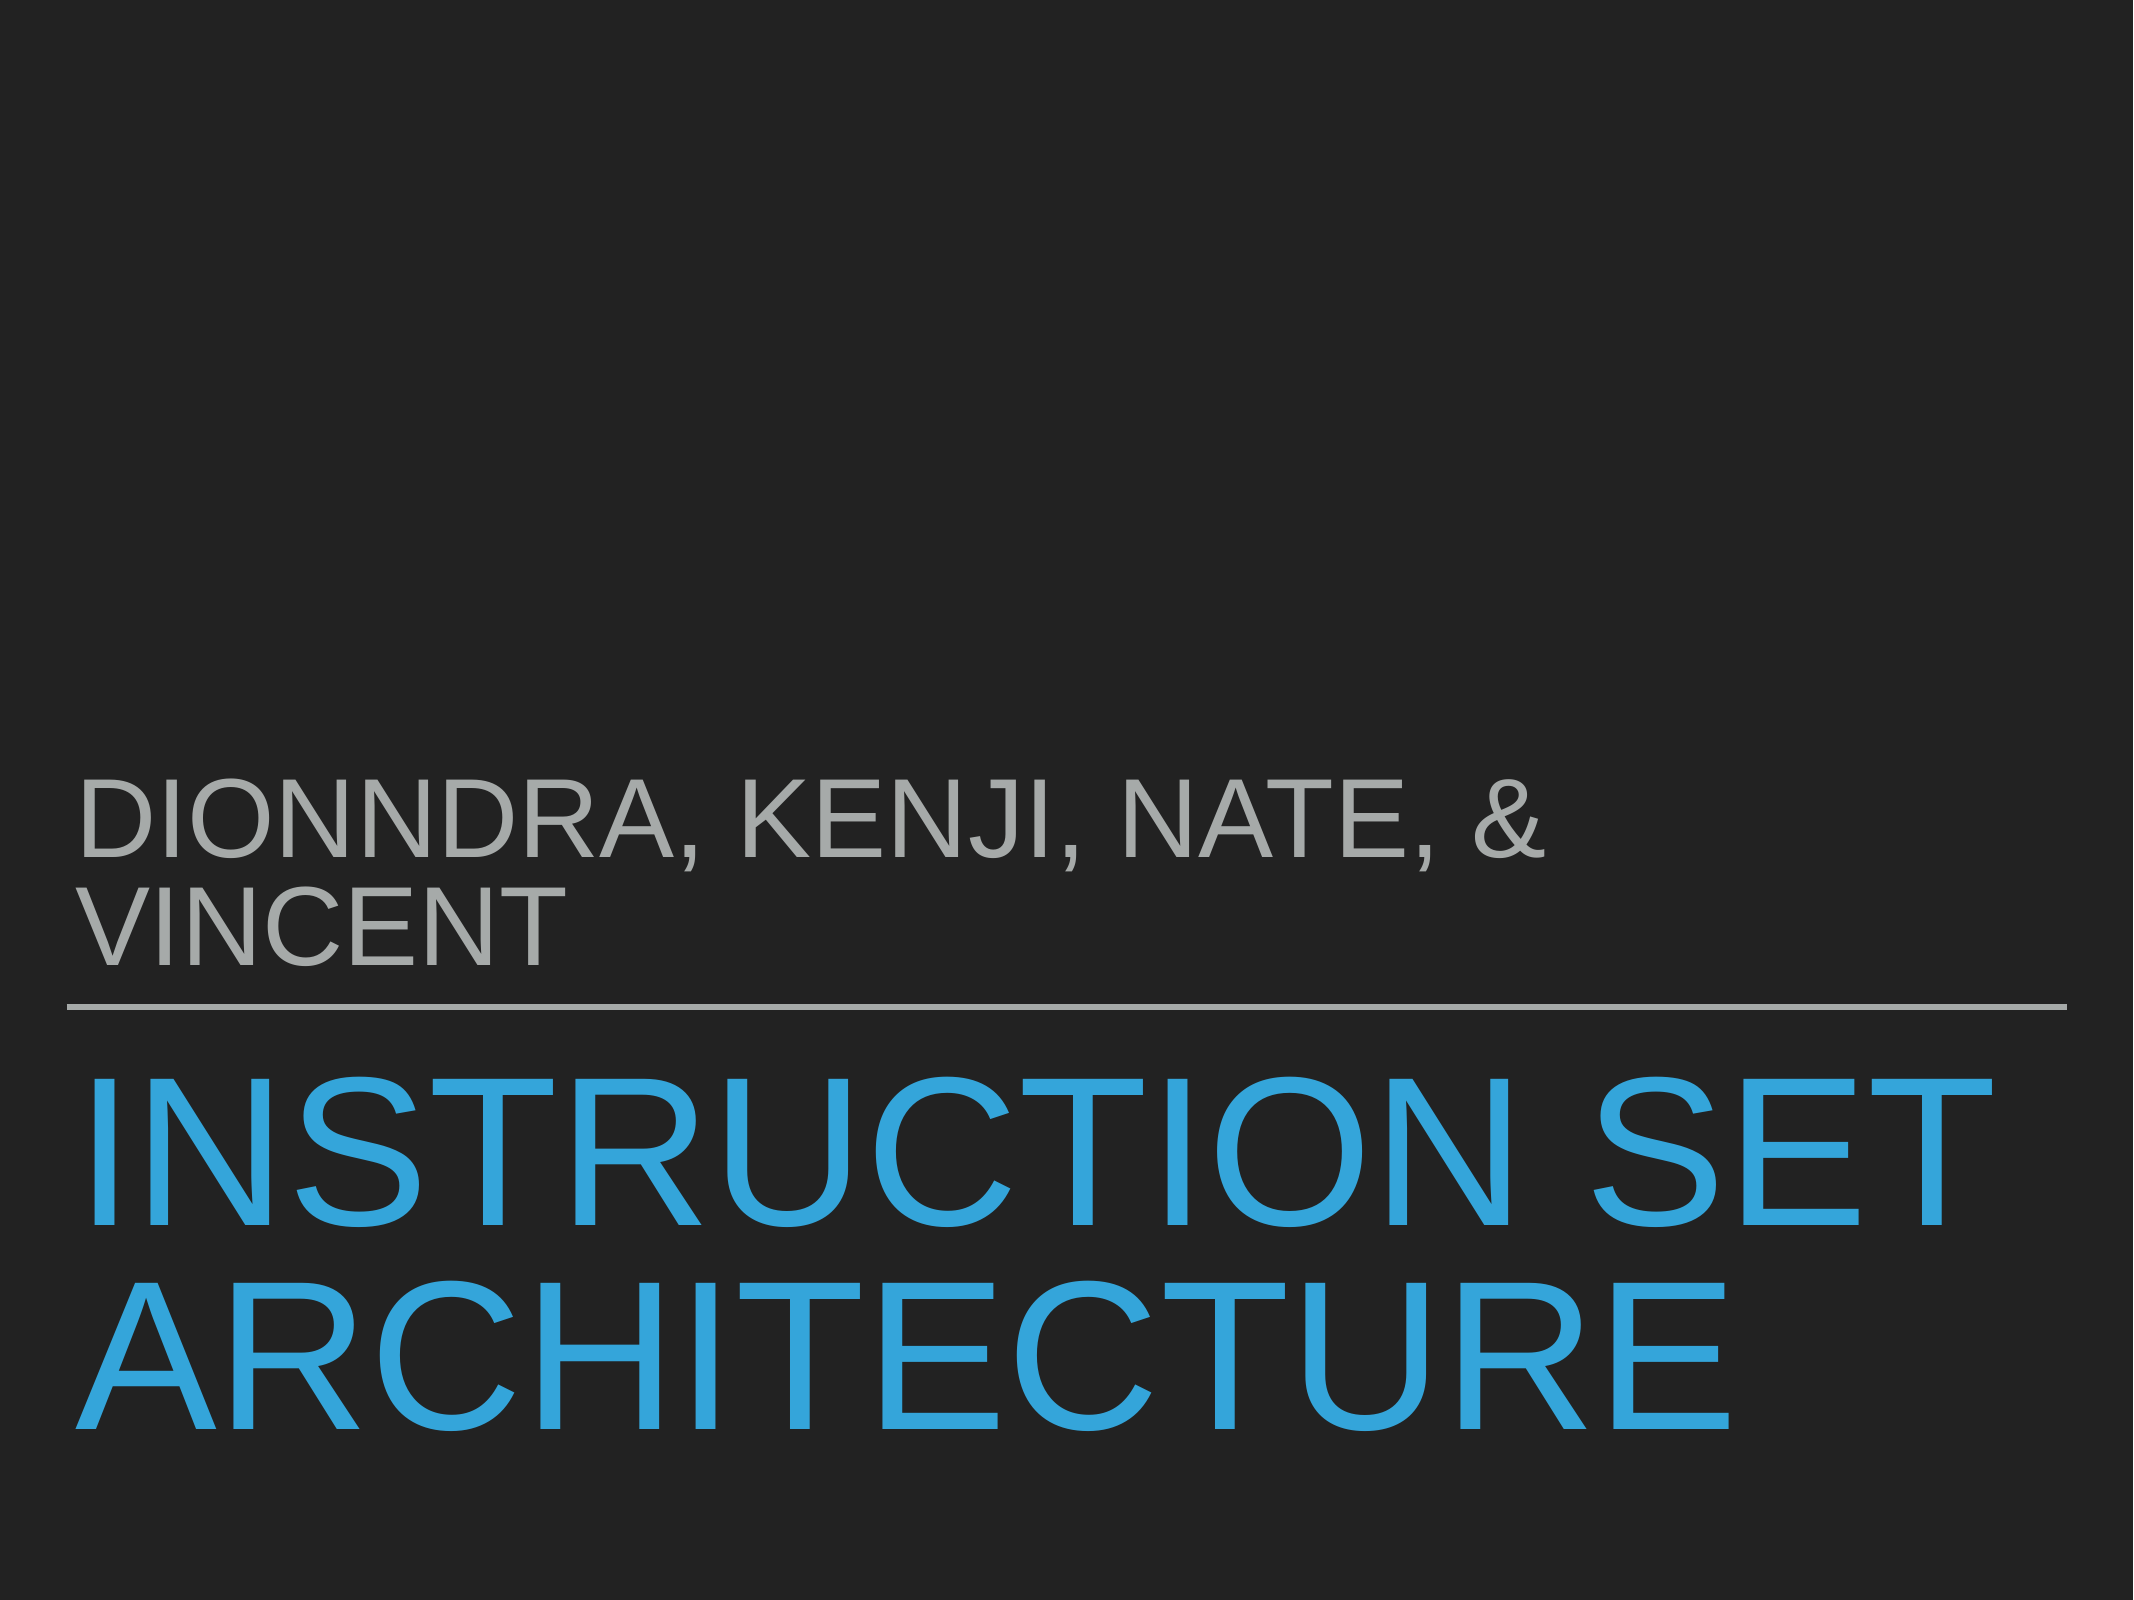

Dionndra, Kenji, Nate, & Vincent
# Instruction Set Architecture